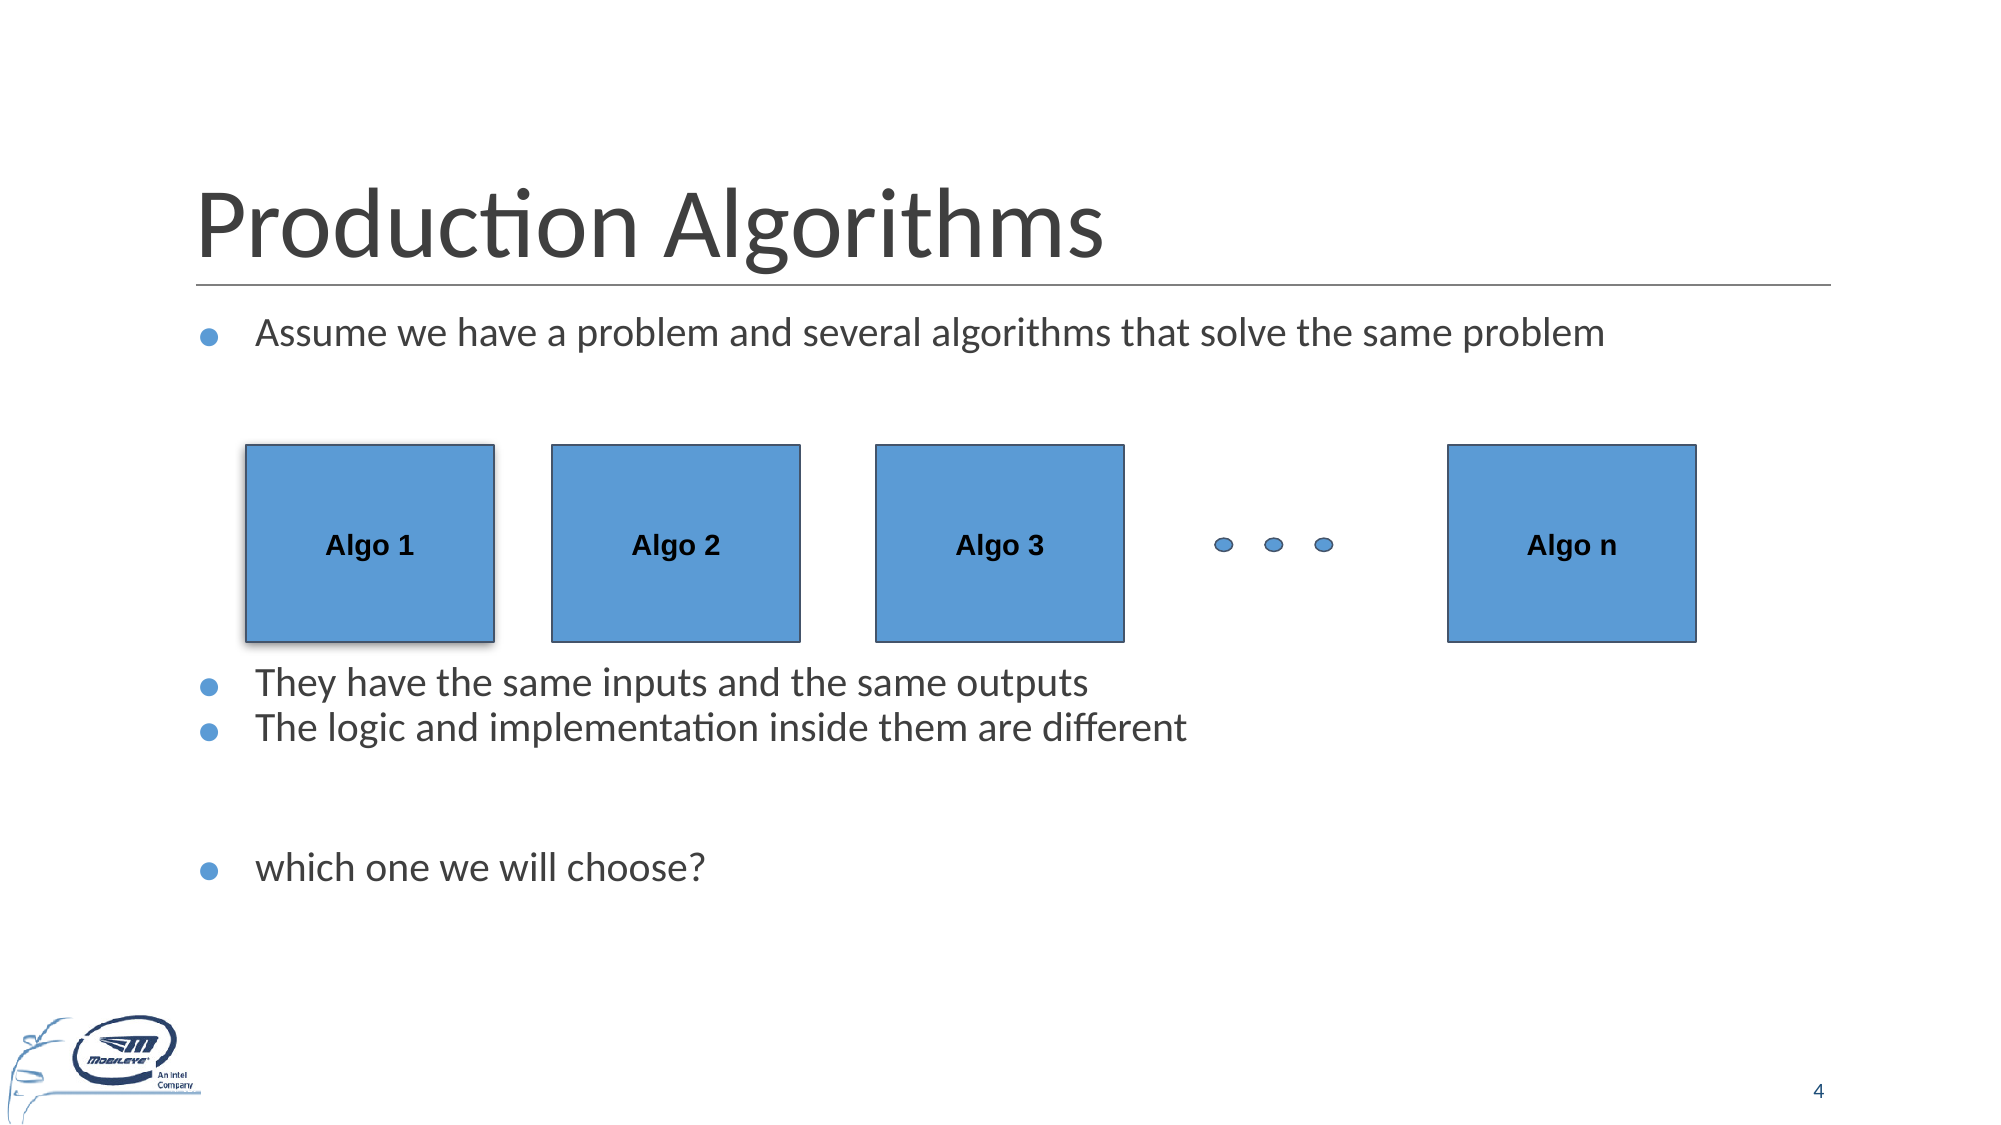

# Production Algorithms
Assume we have a problem and several algorithms that solve the same problem

They have the same inputs and the same outputs
The logic and implementation inside them are different

which one we will choose?
Algo 1
Algo 2
Algo 3
Algo n

4